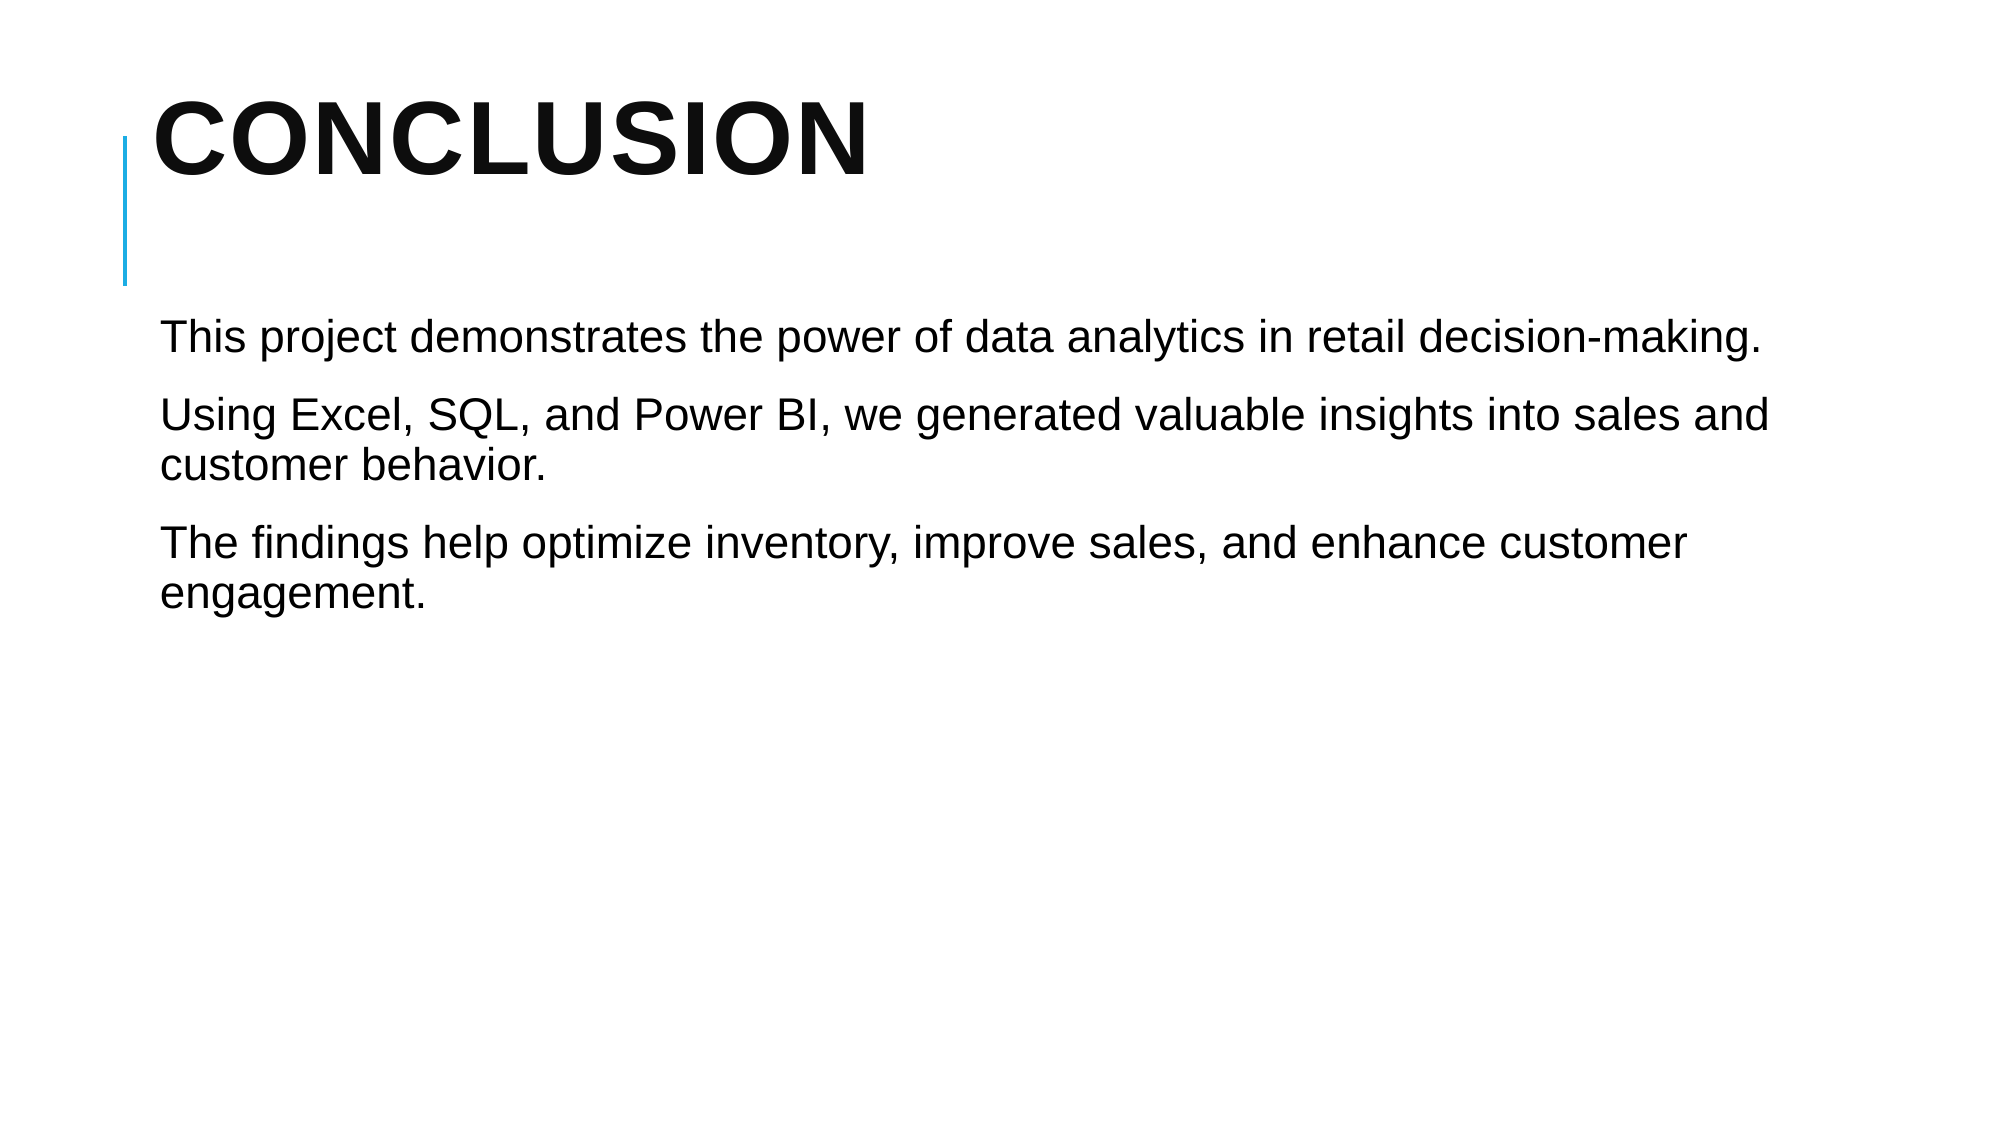

# Conclusion
This project demonstrates the power of data analytics in retail decision-making.
Using Excel, SQL, and Power BI, we generated valuable insights into sales and customer behavior.
The findings help optimize inventory, improve sales, and enhance customer engagement.